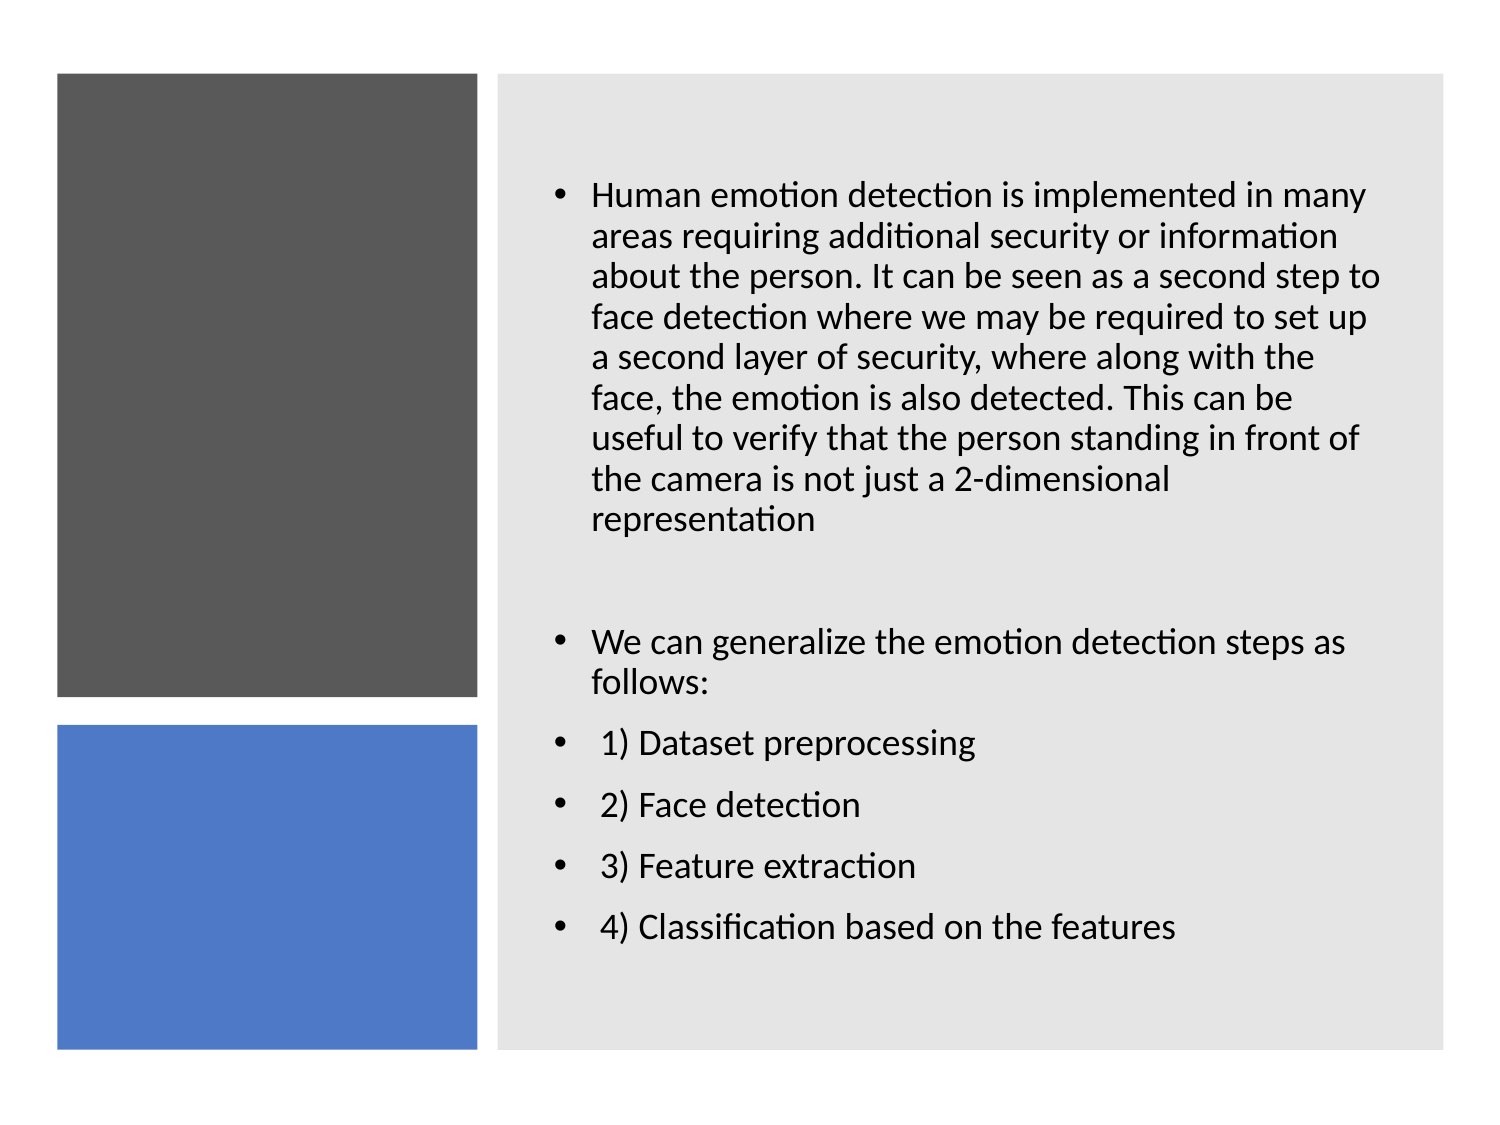

Human emotion detection is implemented in many areas requiring additional security or information about the person. It can be seen as a second step to face detection where we may be required to set up a second layer of security, where along with the face, the emotion is also detected. This can be useful to verify that the person standing in front of the camera is not just a 2-dimensional representation

We can generalize the emotion detection steps as follows:
 1) Dataset preprocessing
 2) Face detection
 3) Feature extraction
 4) Classification based on the features